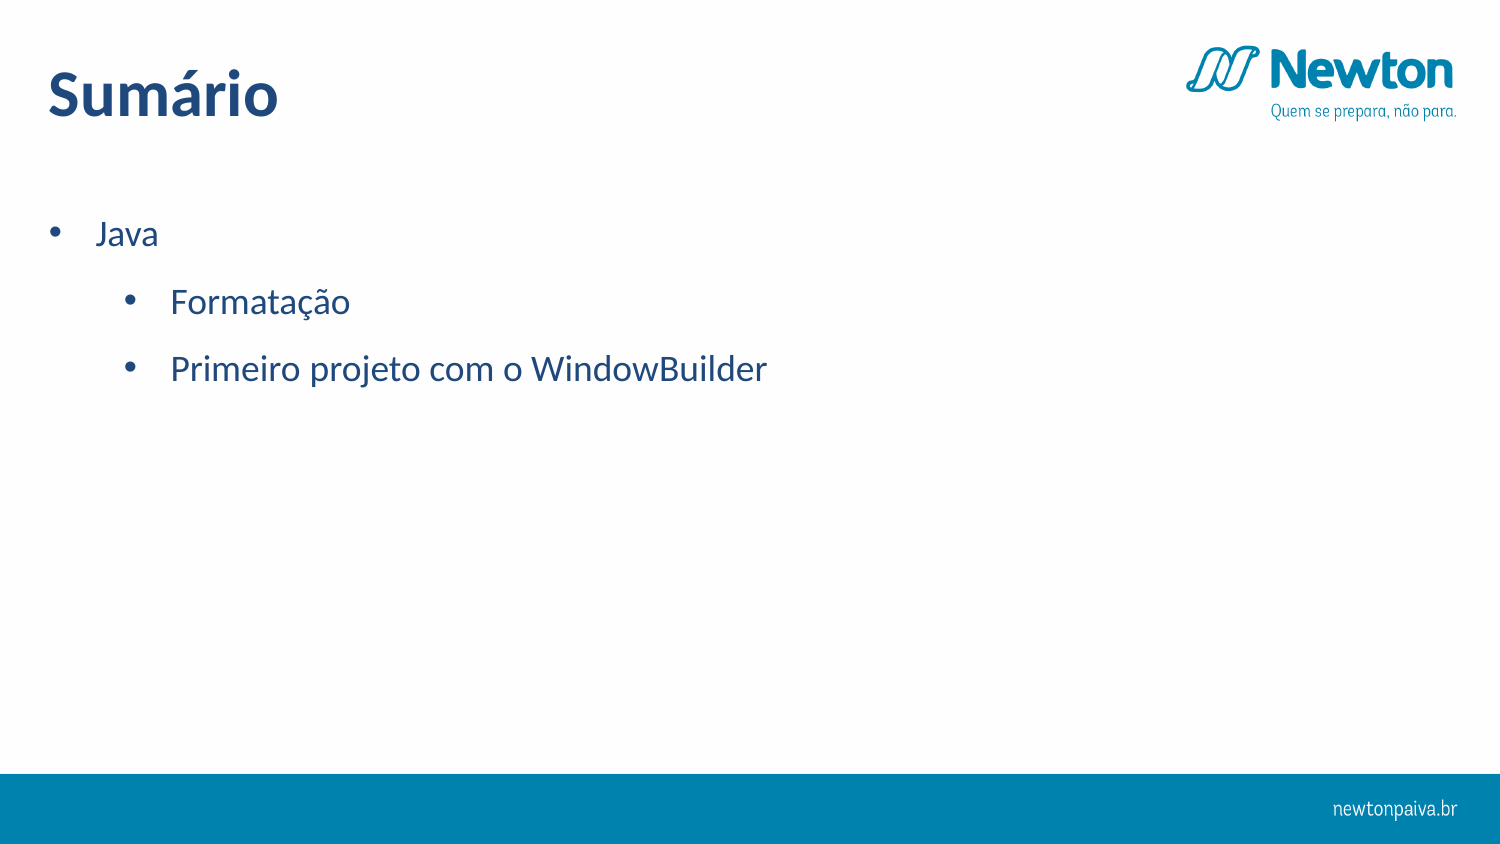

Sumário
Java
Formatação
Primeiro projeto com o WindowBuilder